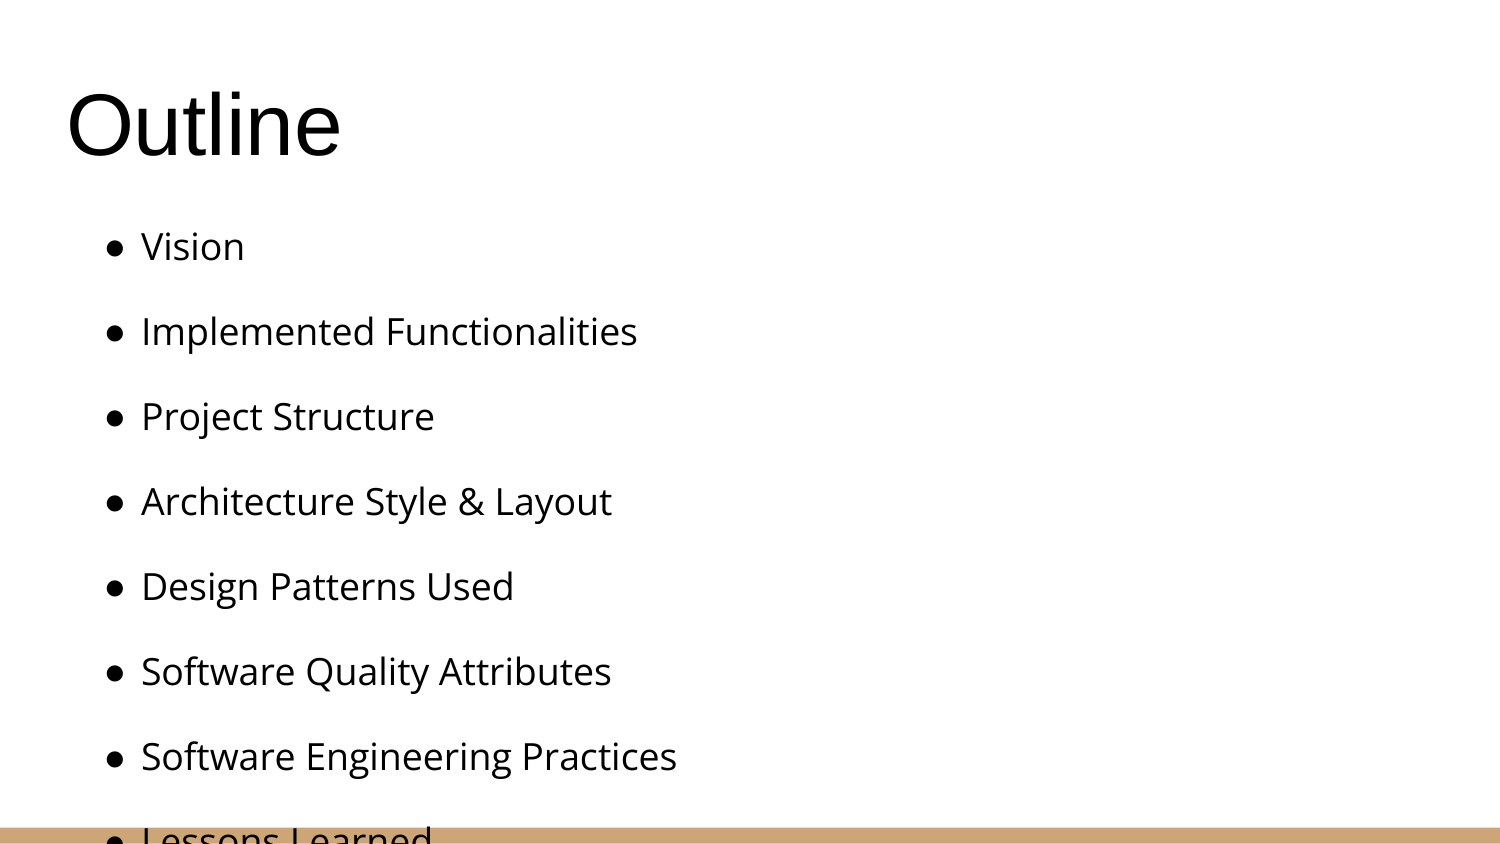

# Outline
Vision
Implemented Functionalities
Project Structure
Architecture Style & Layout
Design Patterns Used
Software Quality Attributes
Software Engineering Practices
Lessons Learned